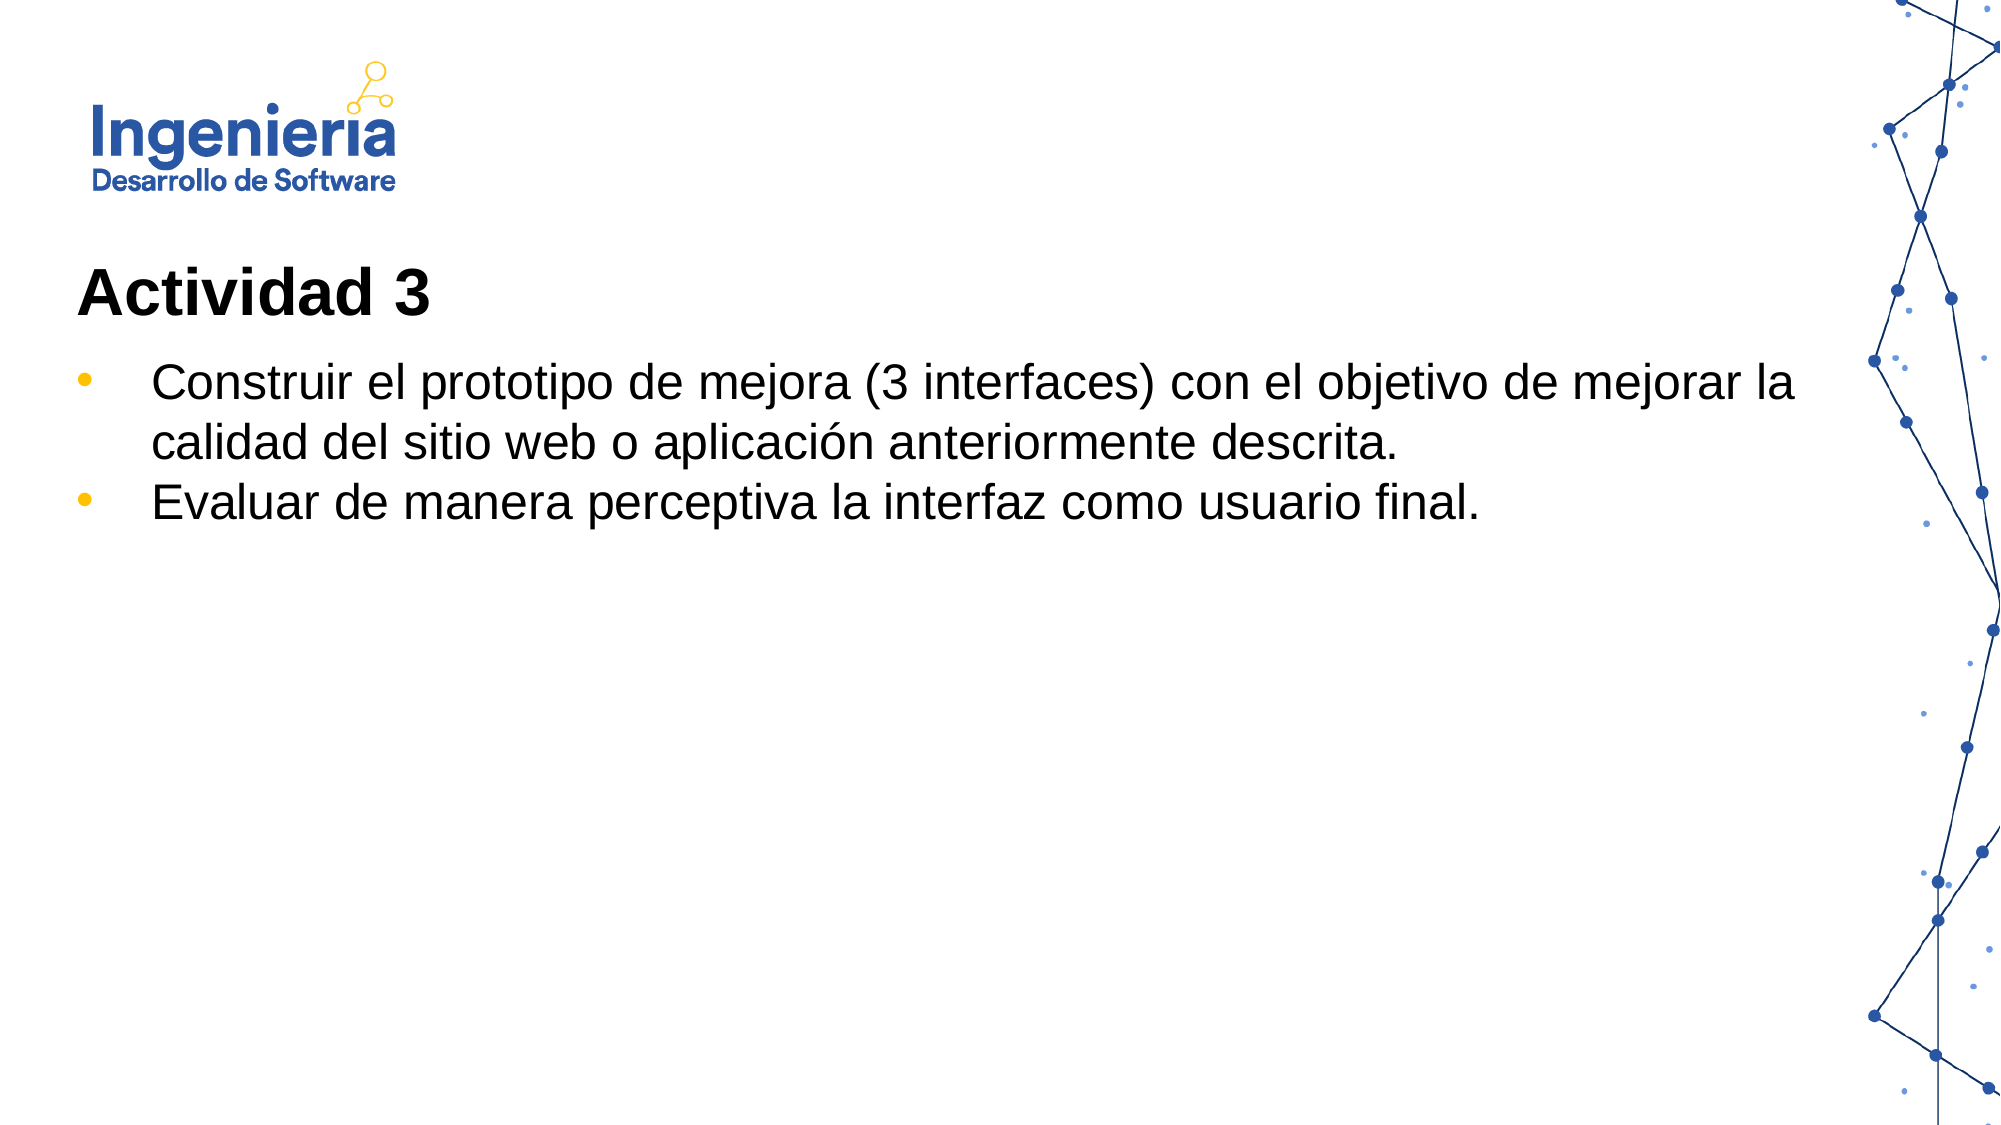

Actividad 3
Construir el prototipo de mejora (3 interfaces) con el objetivo de mejorar la calidad del sitio web o aplicación anteriormente descrita.
Evaluar de manera perceptiva la interfaz como usuario final.